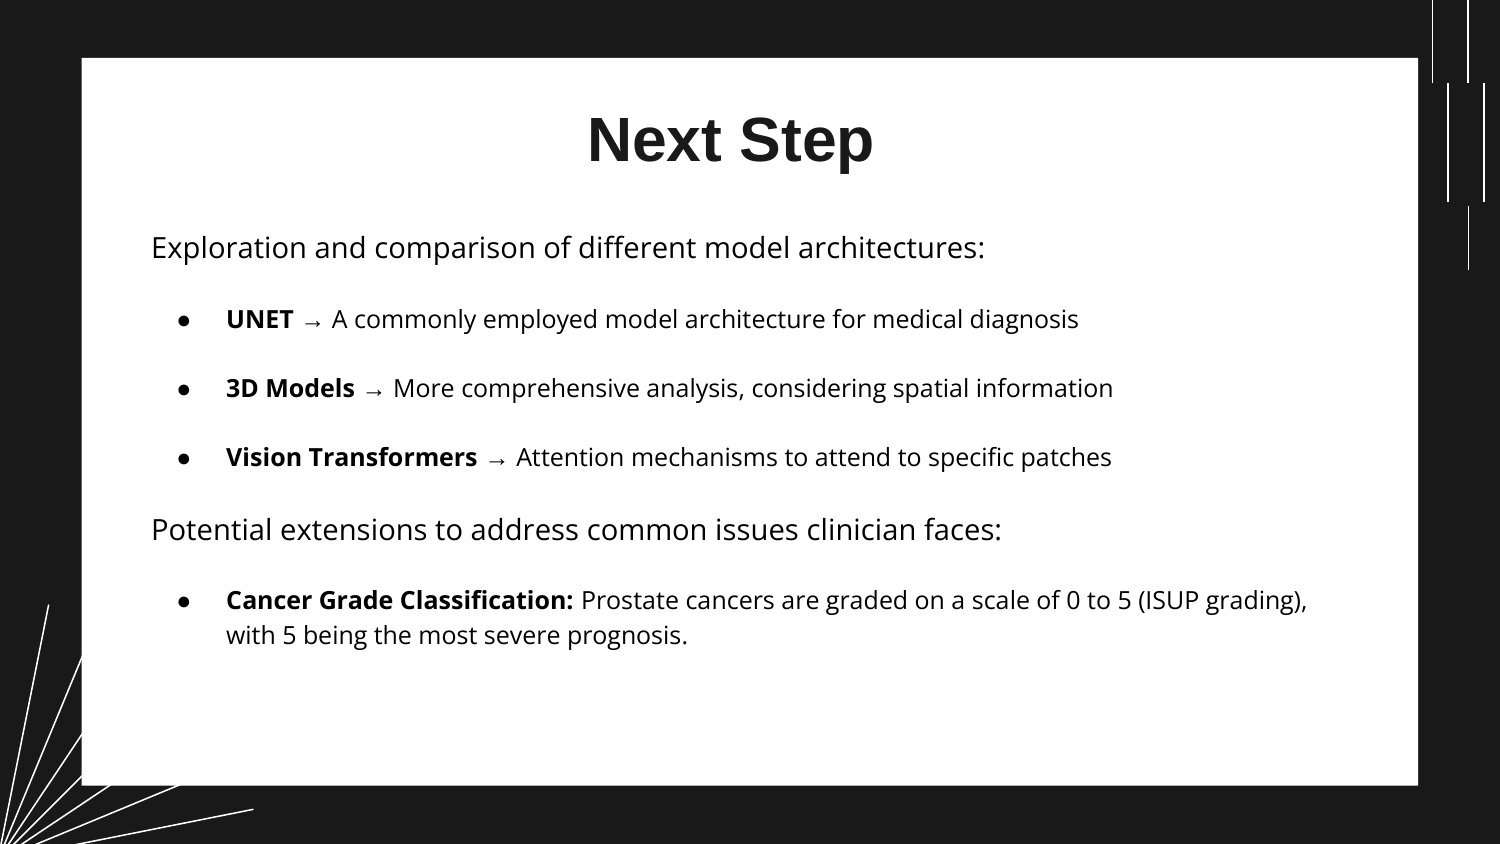

# Next Step
Exploration and comparison of different model architectures:

UNET → A commonly employed model architecture for medical diagnosis

3D Models → More comprehensive analysis, considering spatial information

Vision Transformers → Attention mechanisms to attend to specific patches

Potential extensions to address common issues clinician faces:

Cancer Grade Classification: Prostate cancers are graded on a scale of 0 to 5 (ISUP grading), with 5 being the most severe prognosis.